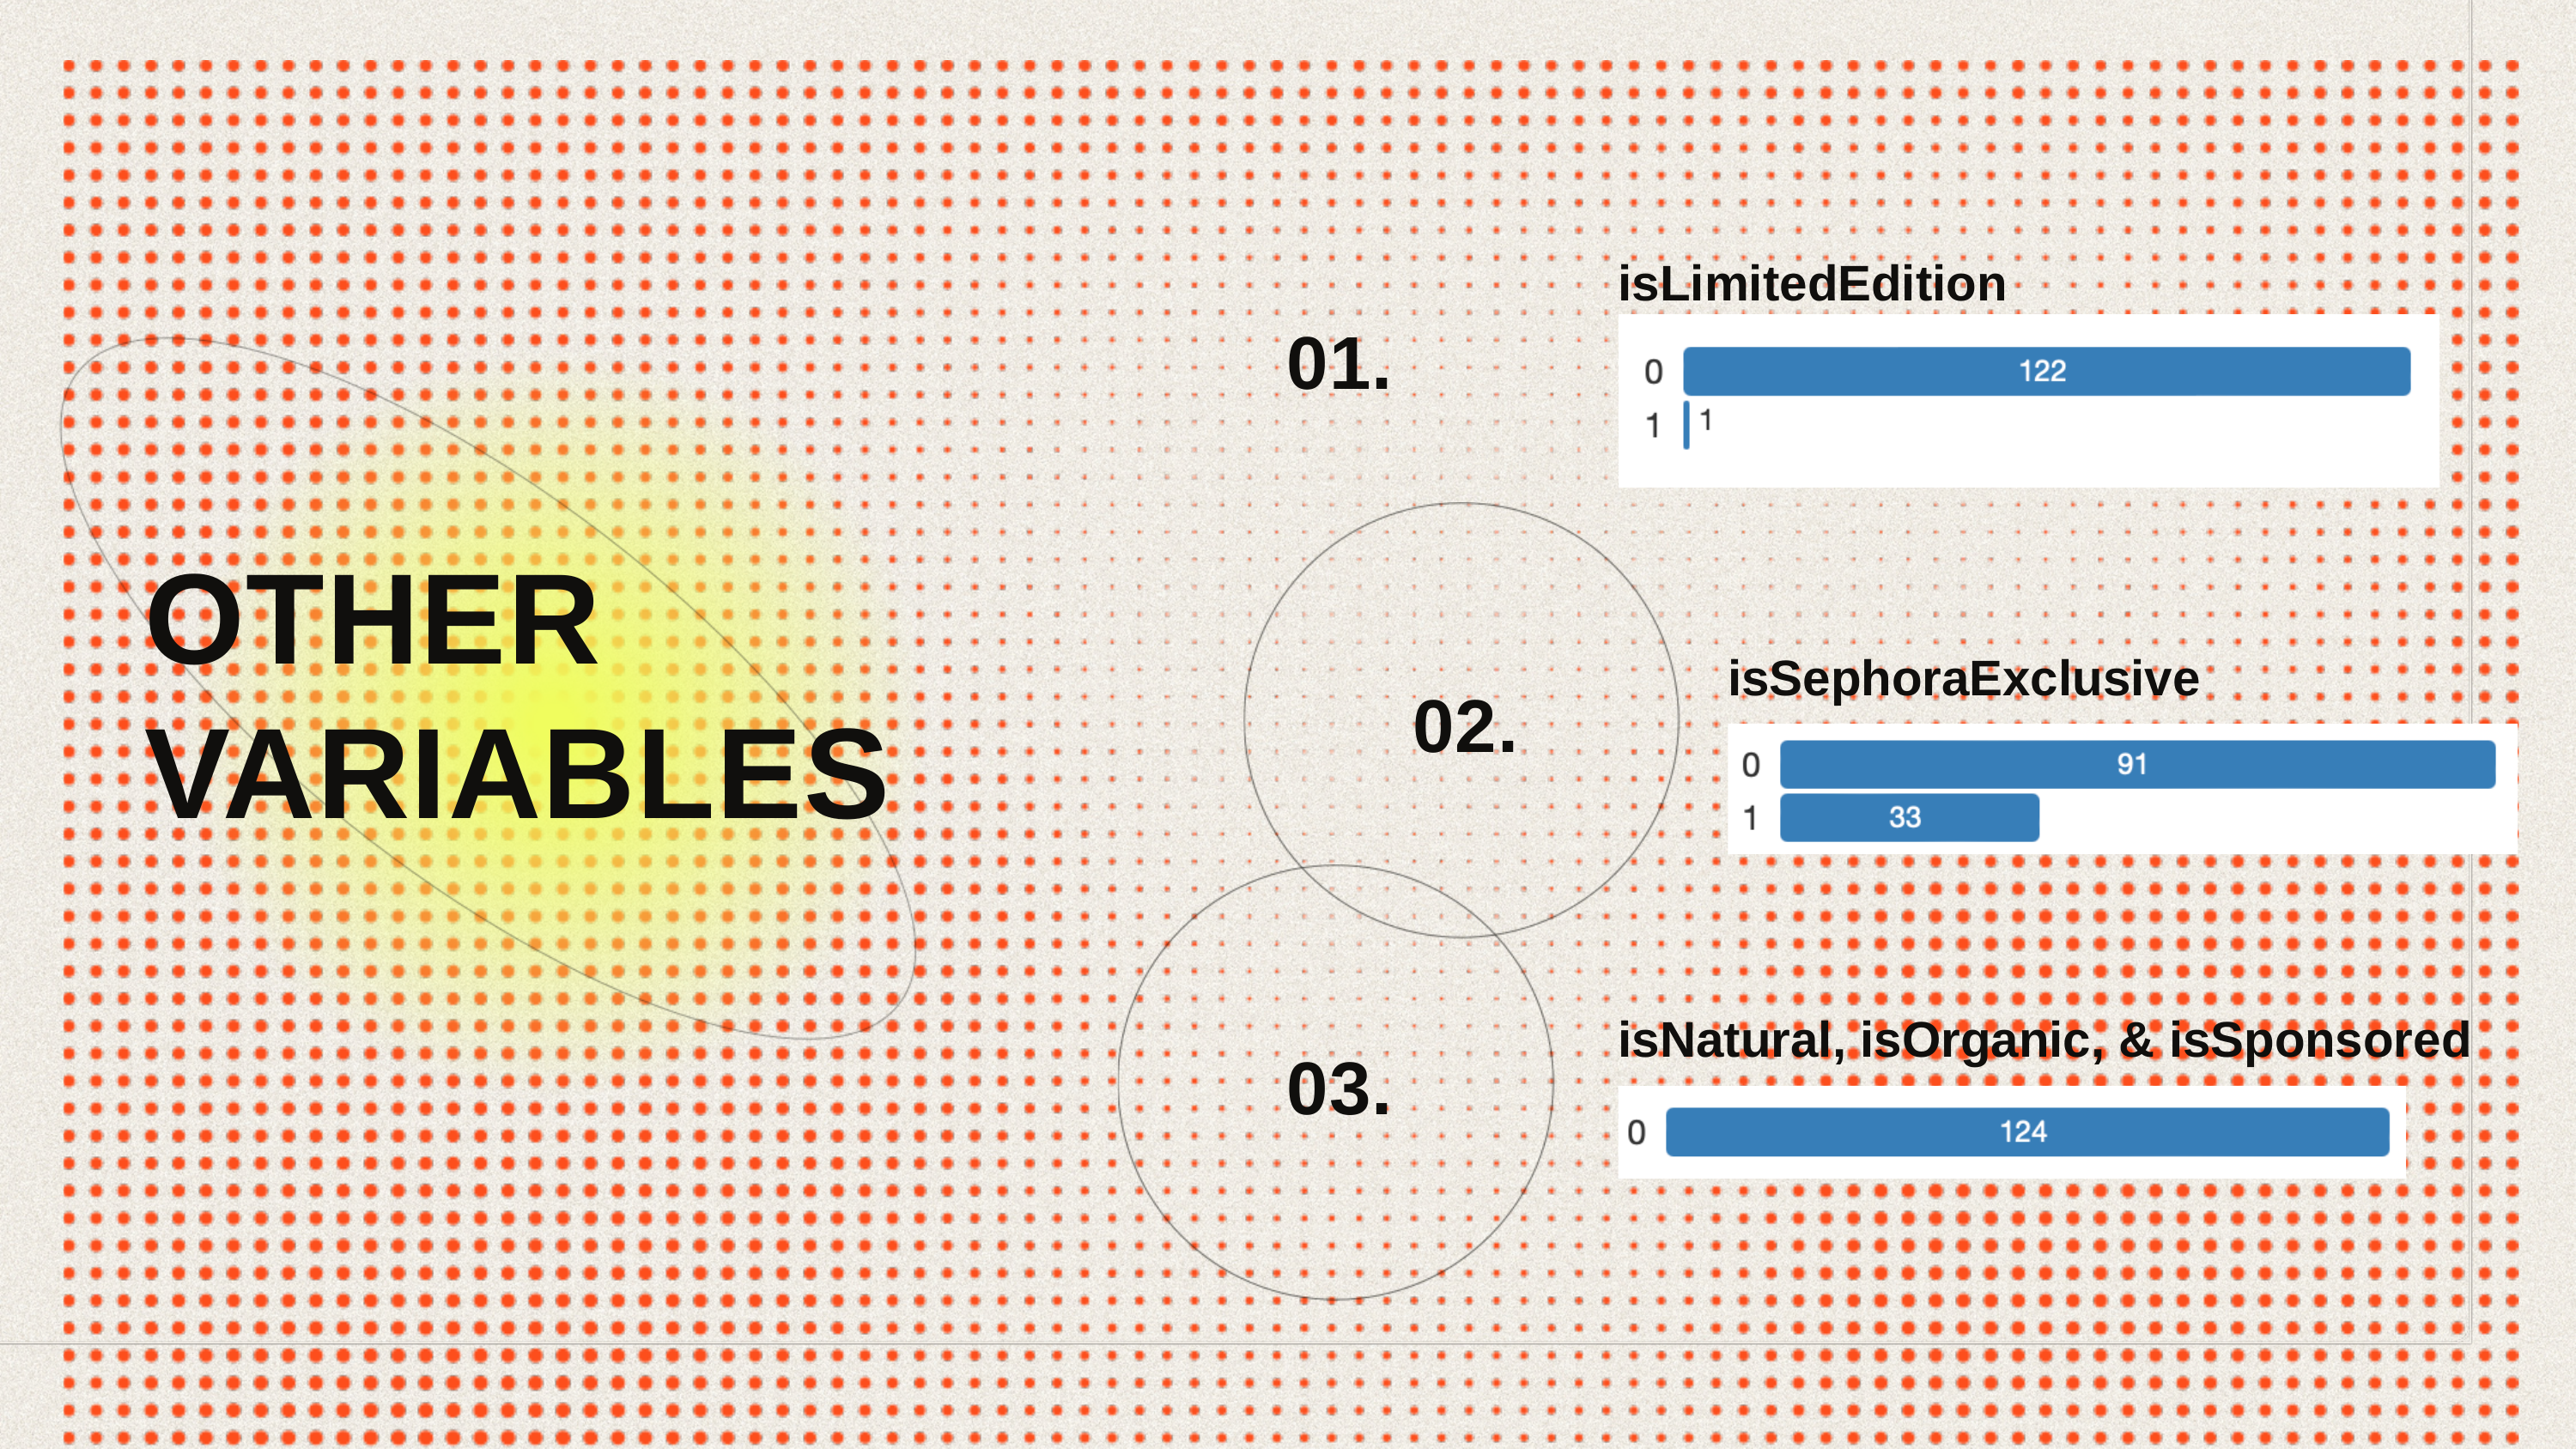

isLimitedEdition

01.

OTHER VARIABLES
isSephoraExclusive
02.

isNatural, isOrganic, & isSponsored
03.